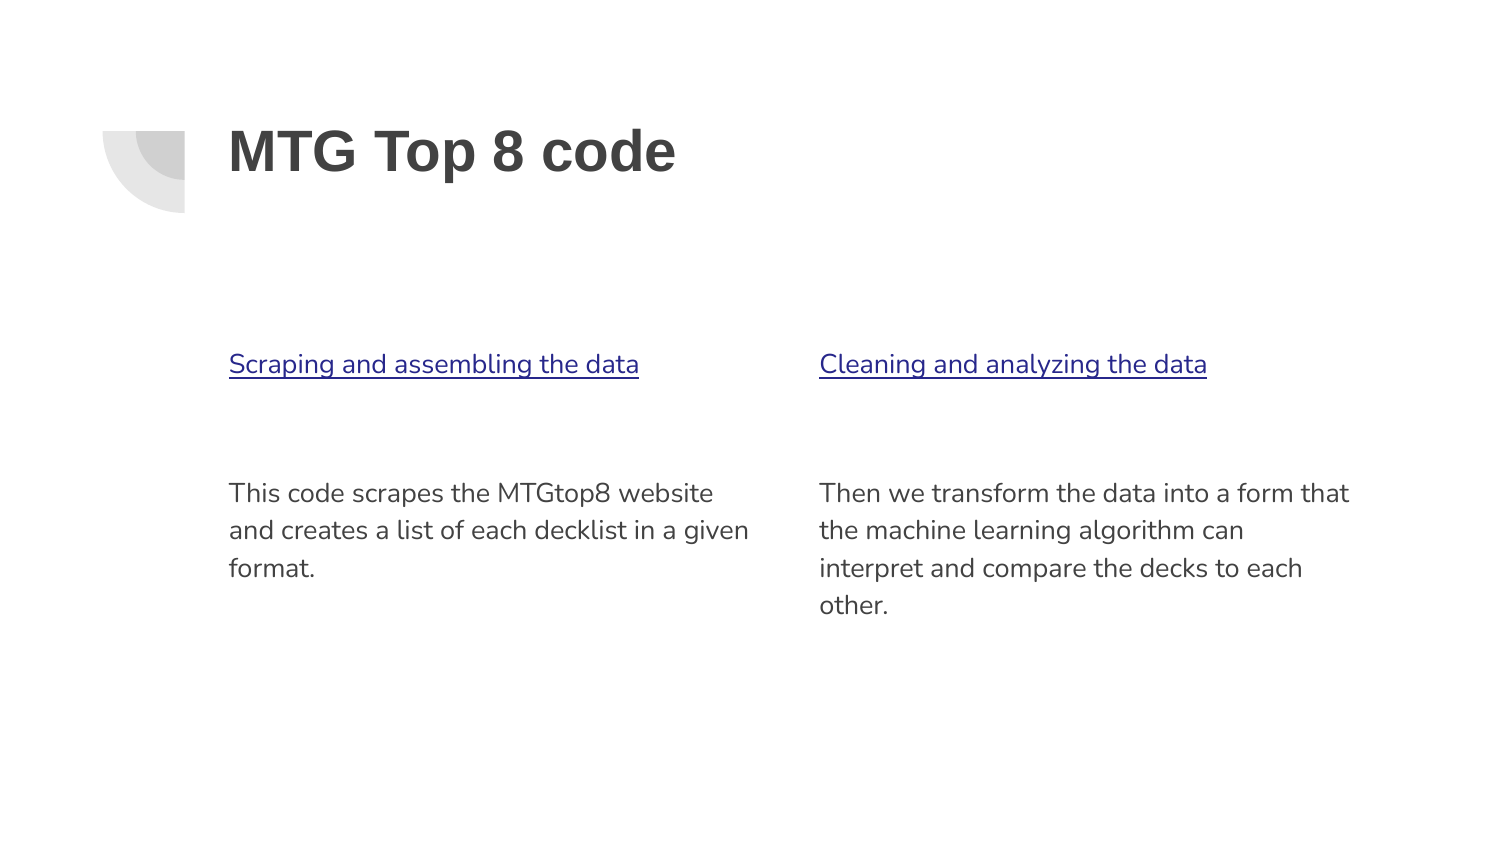

# MTG Top 8 code
Scraping and assembling the data

This code scrapes the MTGtop8 website and creates a list of each decklist in a given format.
Cleaning and analyzing the data

Then we transform the data into a form that the machine learning algorithm can interpret and compare the decks to each other.